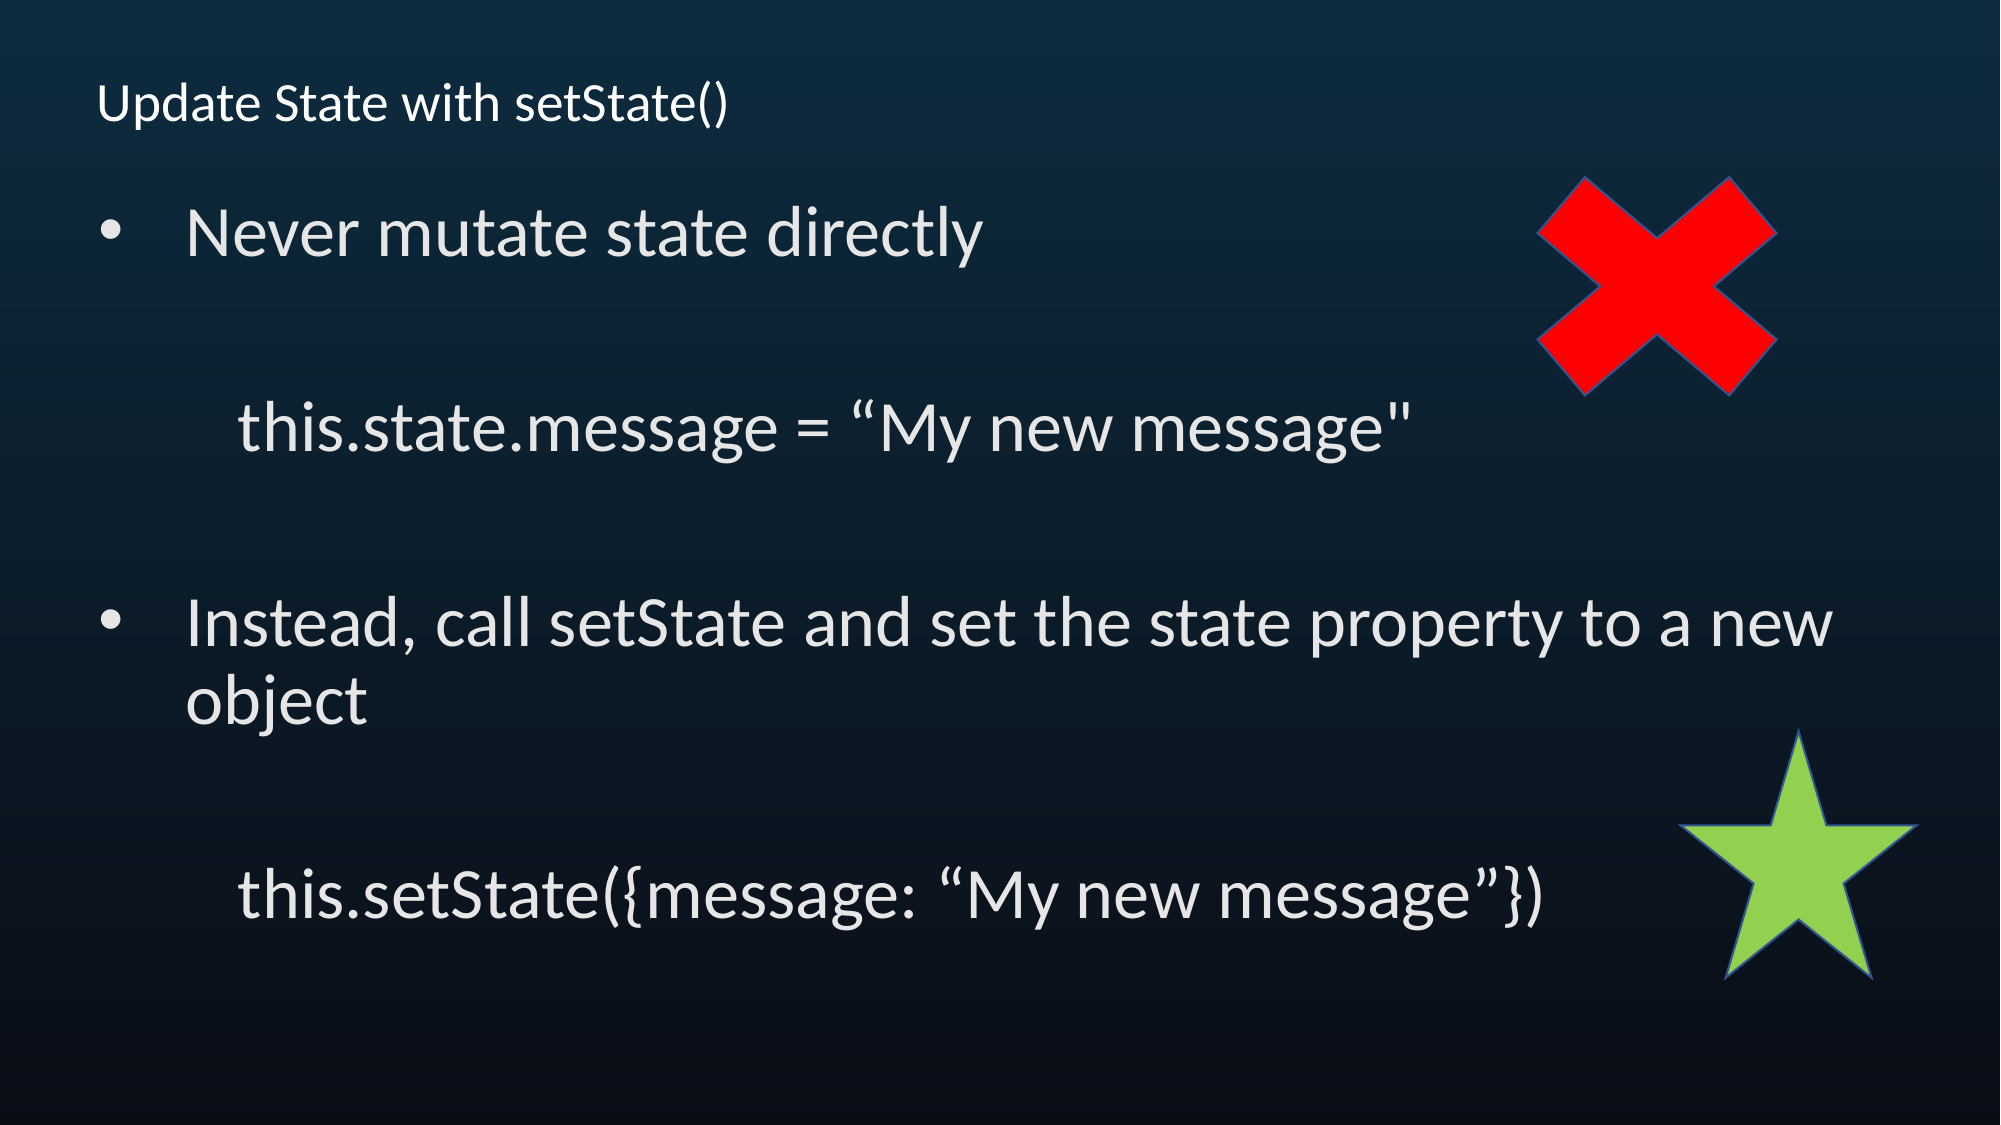

# Update State with setState()

Never mutate state directly

	this.state.message = “My new message"

Instead, call setState and set the state property to a new object

	this.setState({message: “My new message”})